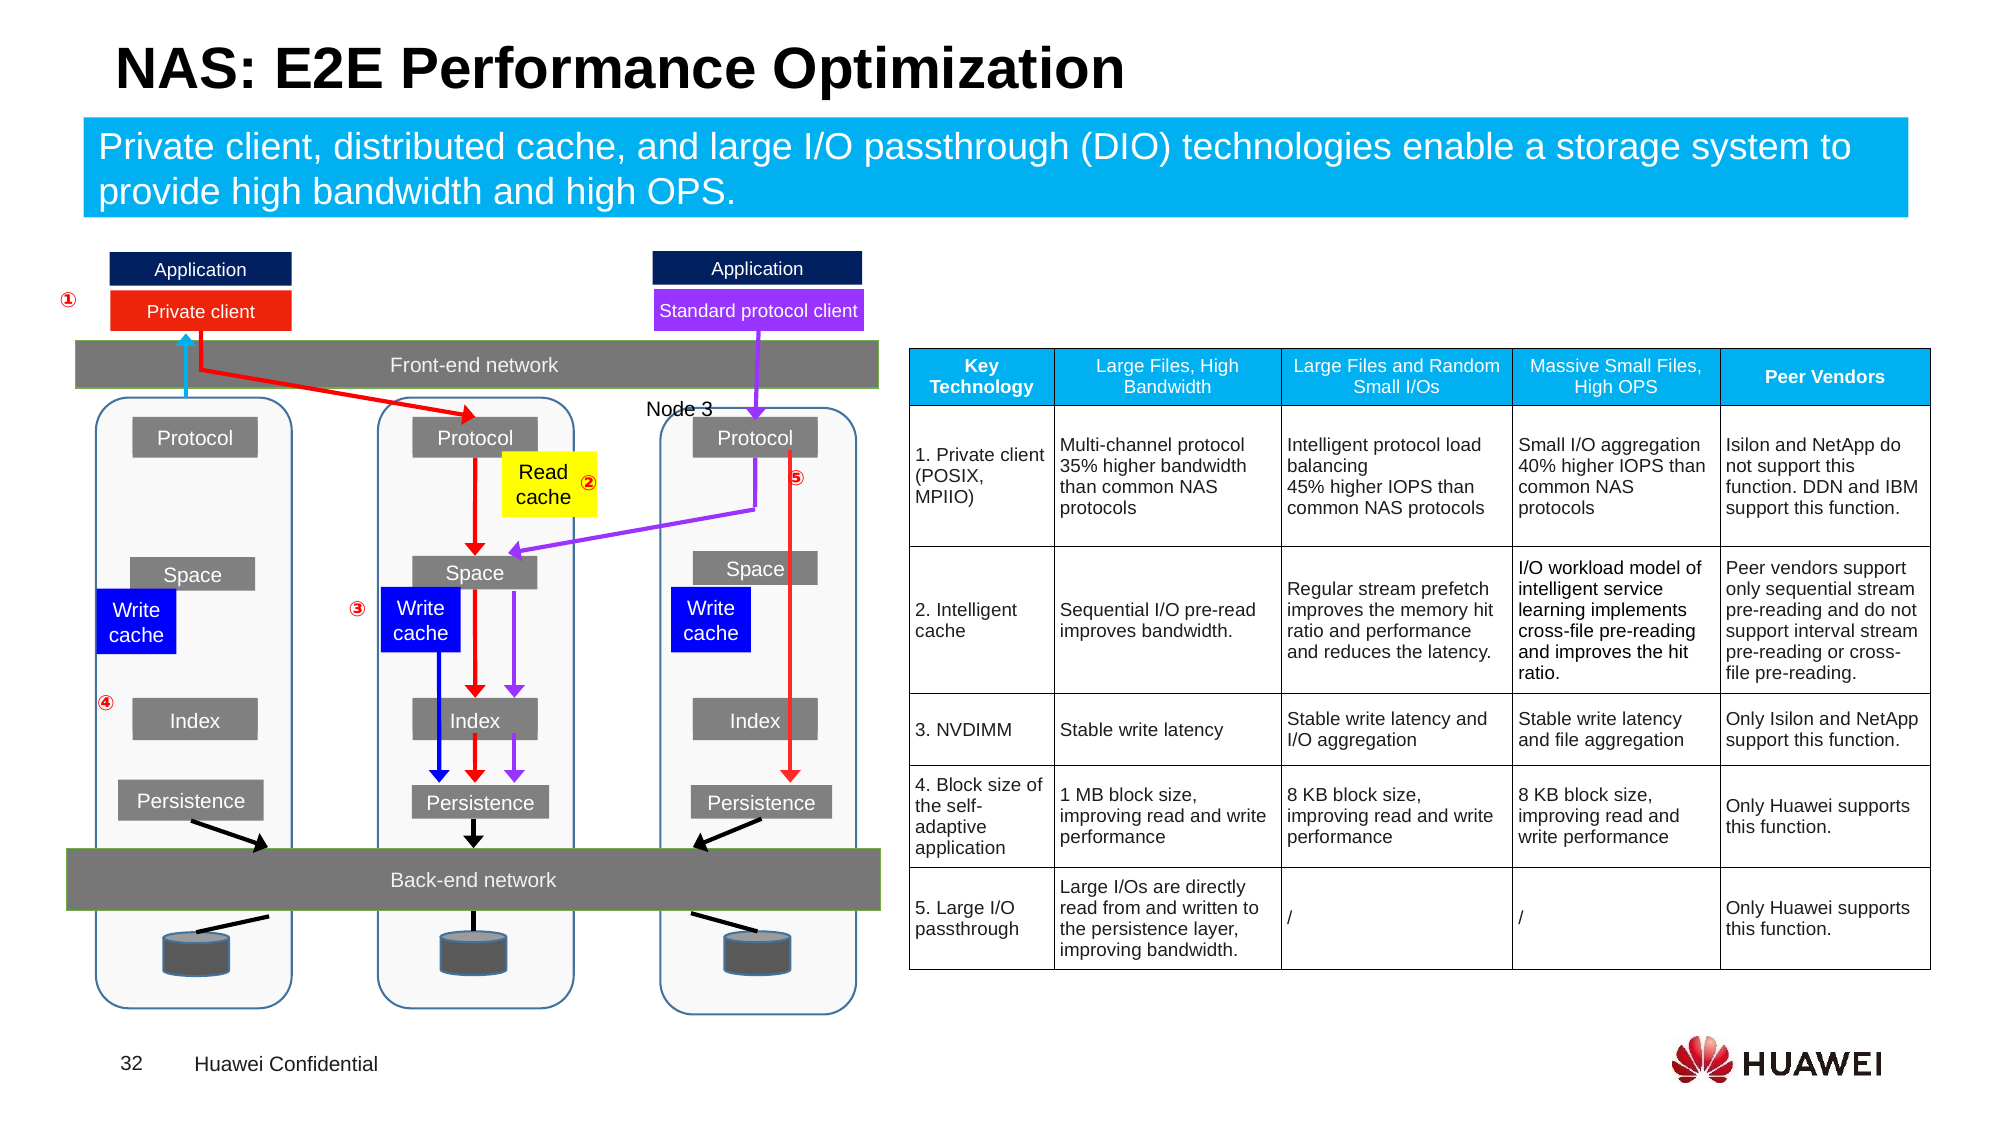

NAS: E2E Performance Optimization
Private client, distributed cache, and large I/O passthrough (DIO) technologies enable a storage system to provide high bandwidth and high OPS.
Application
Application
Standard protocol client
Private client

Front-end network
Node 3

Protocol

Protocol

Protocol

Read cache
Space
Space
Space
Write cache
Write cache
Write cache

Index

Index

Index
Persistence

Persistence
Persistence
Back-end network

①
⑤
②
③
④
| Key Technology | Large Files, High Bandwidth | Large Files and Random Small I/Os | Massive Small Files, High OPS | Peer Vendors |
| --- | --- | --- | --- | --- |
| 1. Private client (POSIX, MPIIO) | Multi-channel protocol 35% higher bandwidth than common NAS protocols | Intelligent protocol load balancing 45% higher IOPS than common NAS protocols | Small I/O aggregation 40% higher IOPS than common NAS protocols | Isilon and NetApp do not support this function. DDN and IBM support this function. |
| 2. Intelligent cache | Sequential I/O pre-read improves bandwidth. | Regular stream prefetch improves the memory hit ratio and performance and reduces the latency. | I/O workload model of intelligent service learning implements cross-file pre-reading and improves the hit ratio. | Peer vendors support only sequential stream pre-reading and do not support interval stream pre-reading or cross-file pre-reading. |
| 3. NVDIMM | Stable write latency | Stable write latency and I/O aggregation | Stable write latency and file aggregation | Only Isilon and NetApp support this function. |
| 4. Block size of the self-adaptive application | 1 MB block size, improving read and write performance | 8 KB block size, improving read and write performance | 8 KB block size, improving read and write performance | Only Huawei supports this function. |
| 5. Large I/O passthrough | Large I/Os are directly read from and written to the persistence layer, improving bandwidth. | / | / | Only Huawei supports this function. |